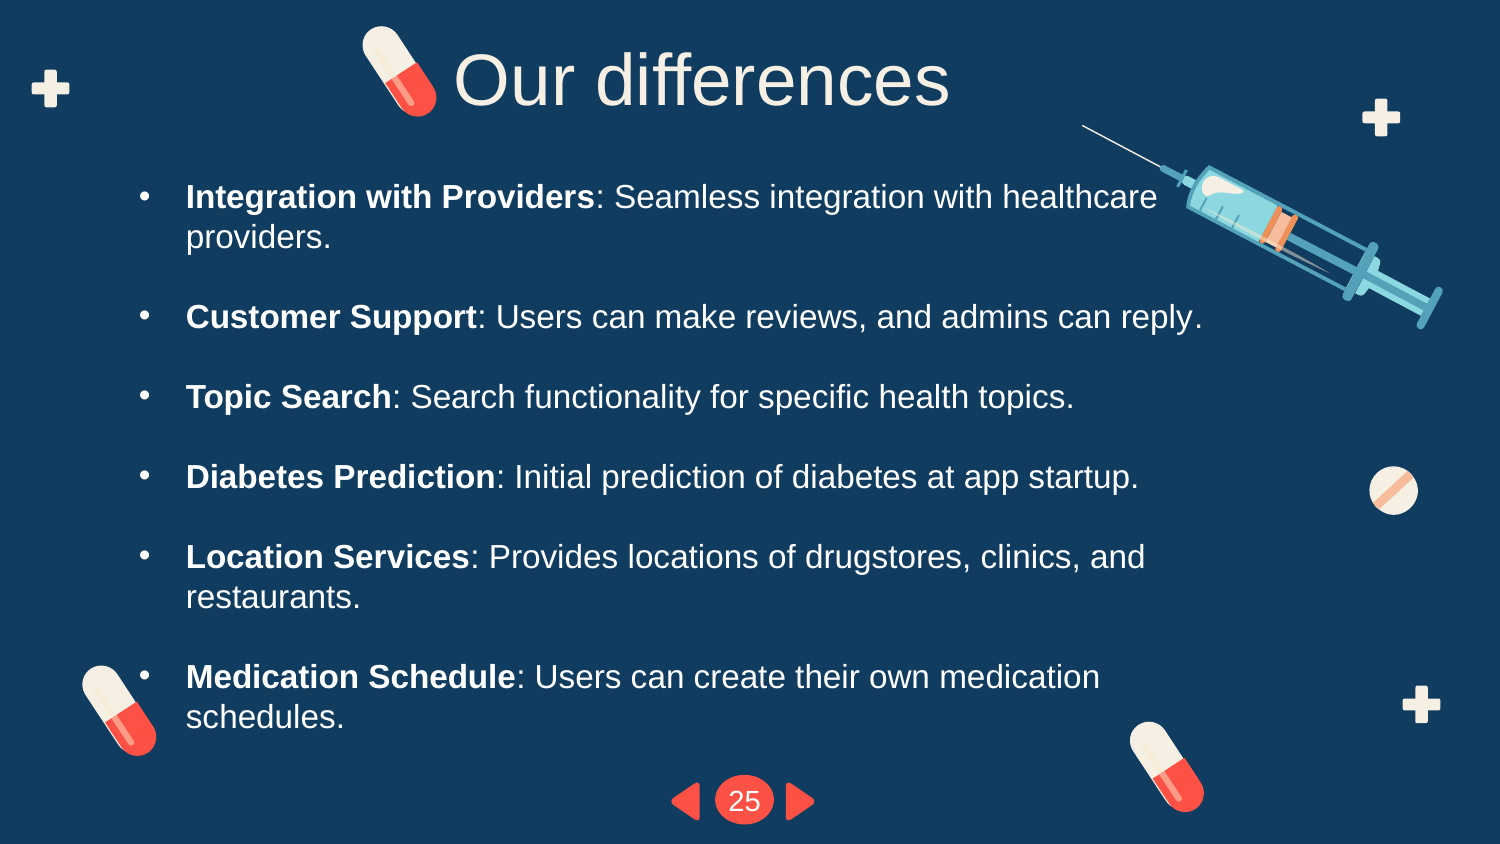

Our differences

Integration with Providers: Seamless integration with healthcare providers.

Customer Support: Users can make reviews, and admins can reply.

Topic Search: Search functionality for specific health topics.

Diabetes Prediction: Initial prediction of diabetes at app startup.

Location Services: Provides locations of drugstores, clinics, and restaurants.

Medication Schedule: Users can create their own medication schedules.

25